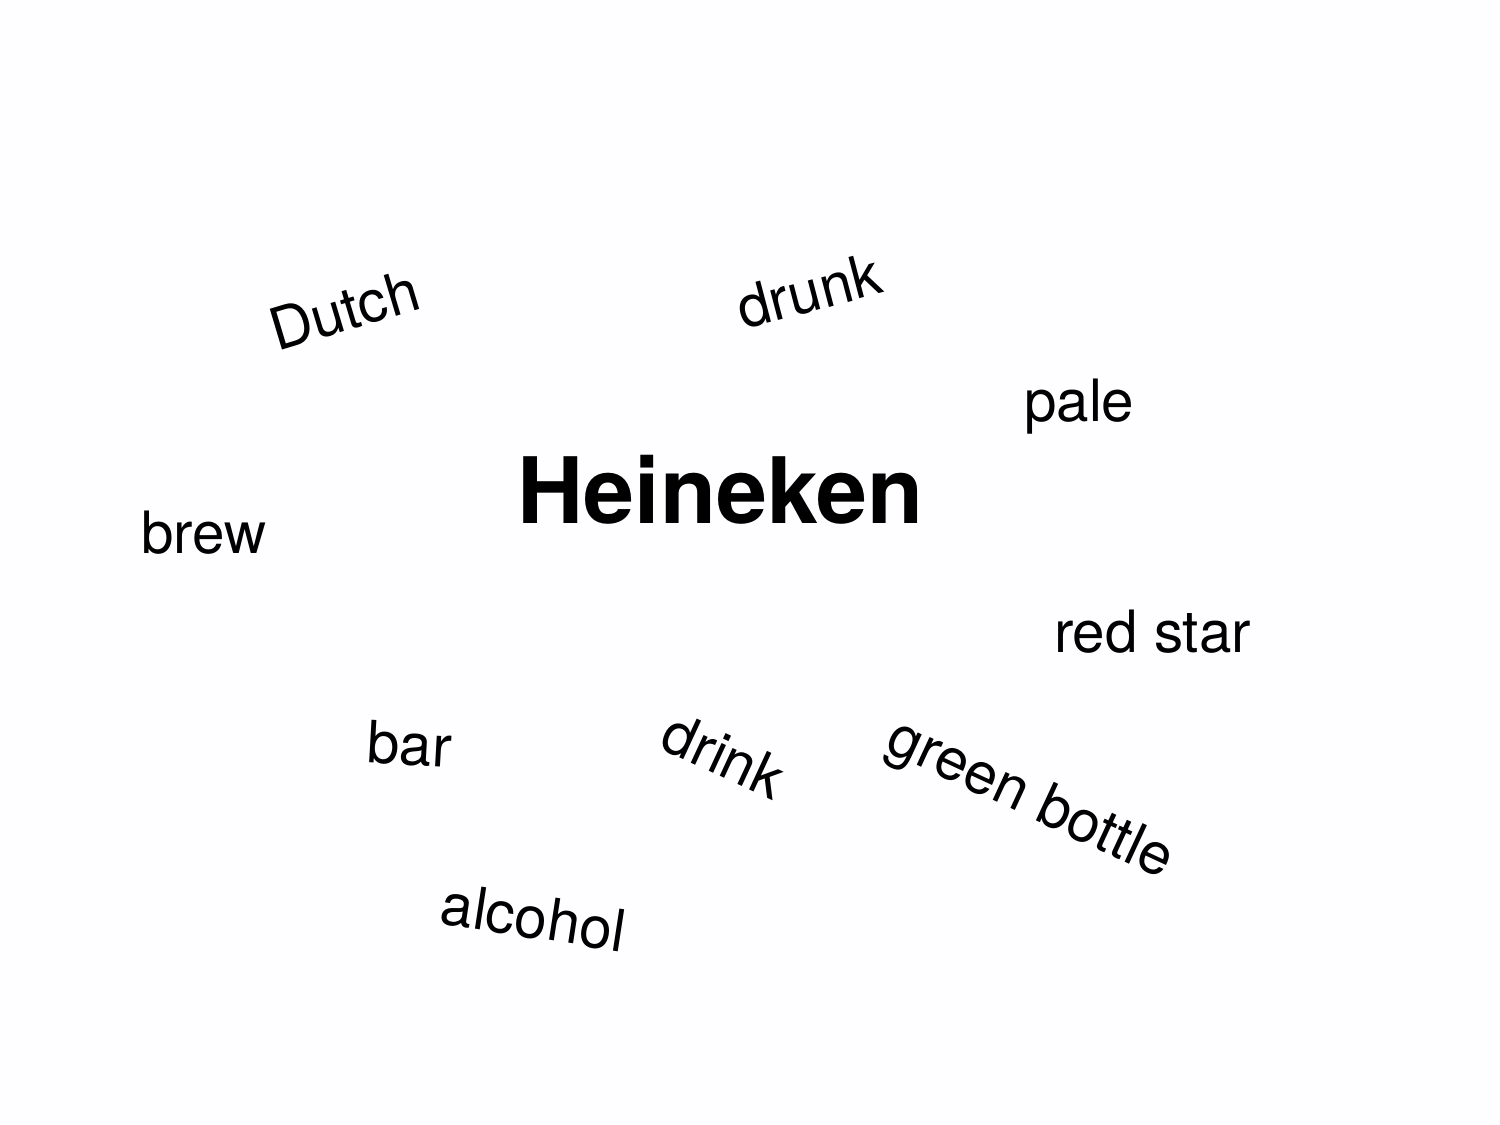

drunk
Dutch
pale
Heineken
brew
red star
bar
drink
green bottle
alcohol